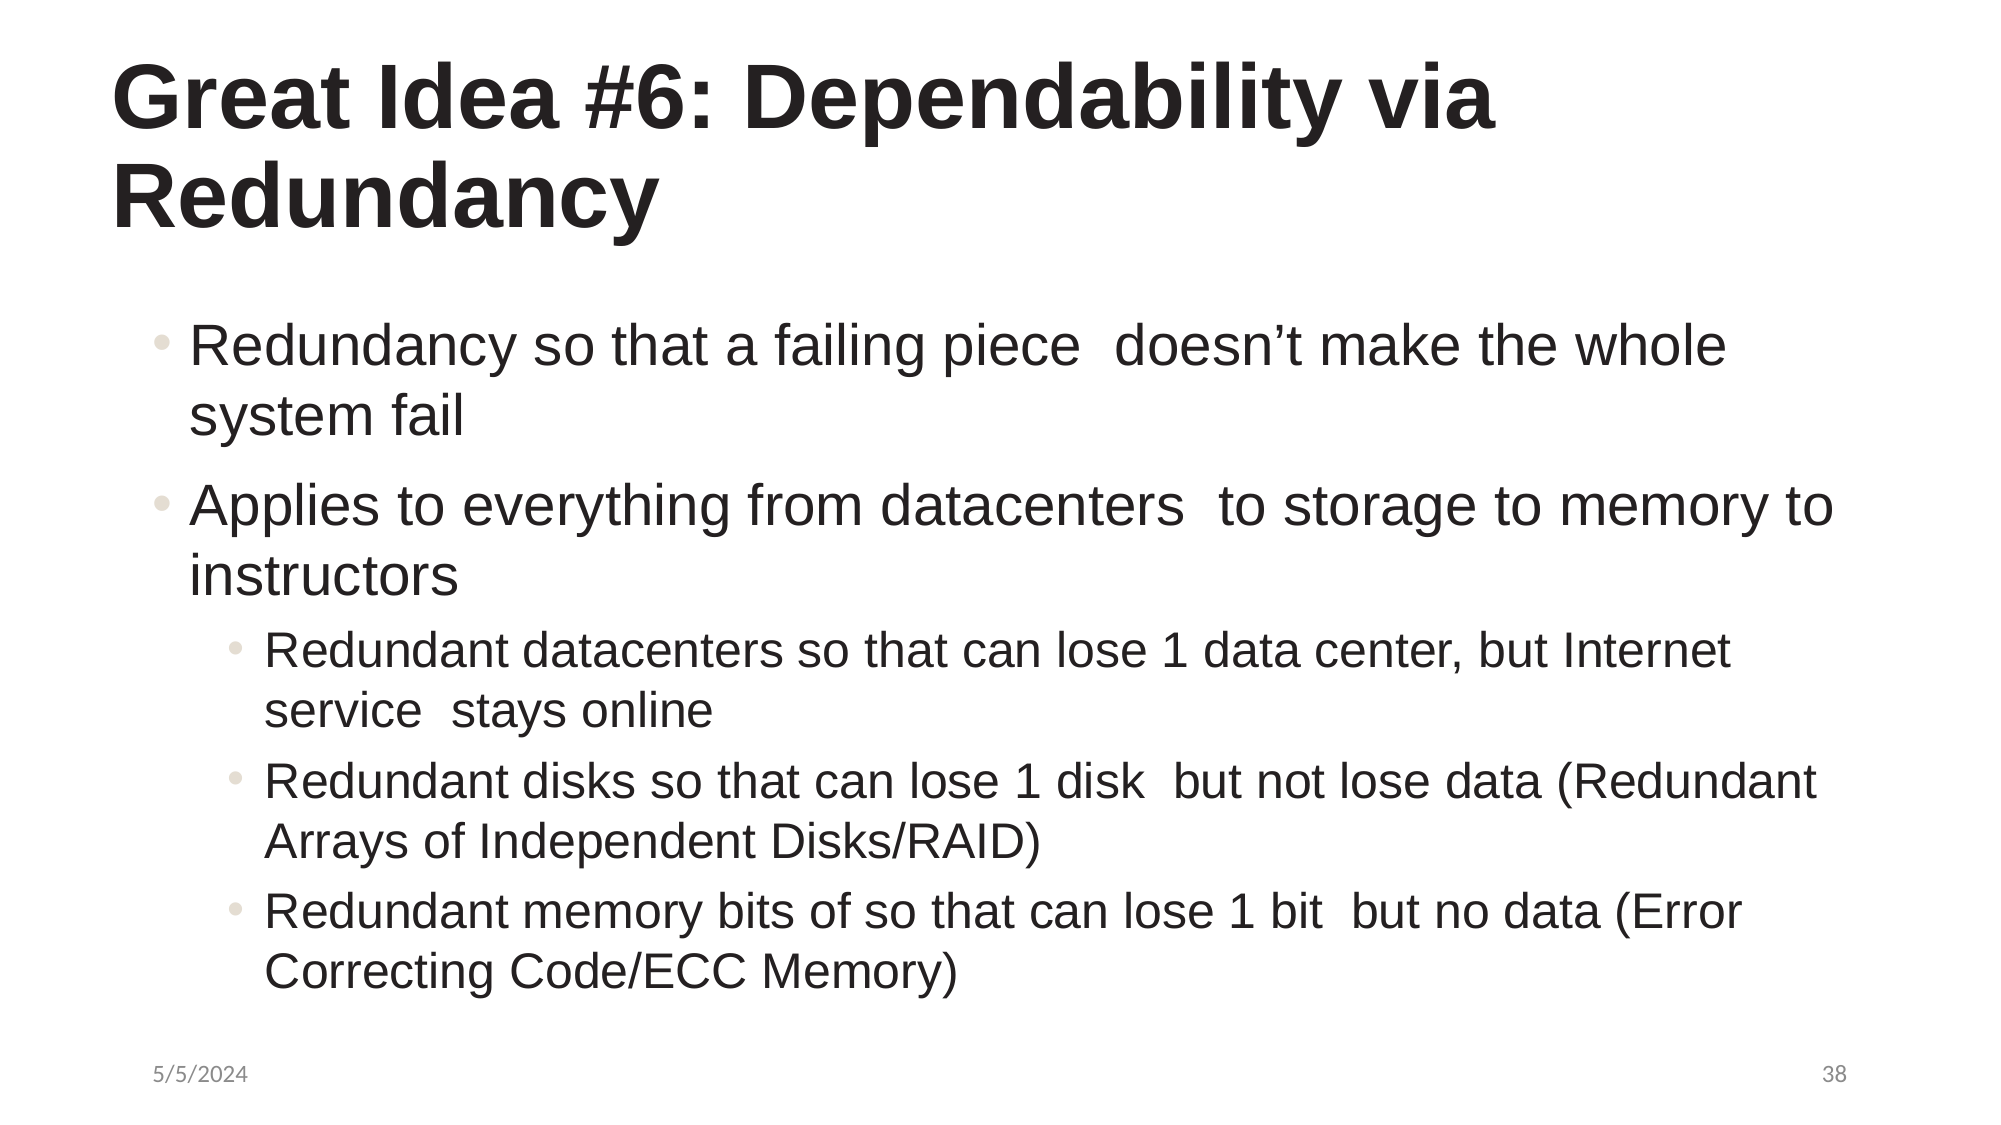

# Great Idea #6: Dependability via Redundancy
Redundancy so that a failing piece  doesn’t make the whole system fail
Applies to everything from datacenters  to storage to memory to instructors
Redundant datacenters so that can lose 1 data center, but Internet service  stays online
Redundant disks so that can lose 1 disk  but not lose data (Redundant Arrays of Independent Disks/RAID)
Redundant memory bits of so that can lose 1 bit  but no data (Error Correcting Code/ECC Memory)

5/5/2024
38